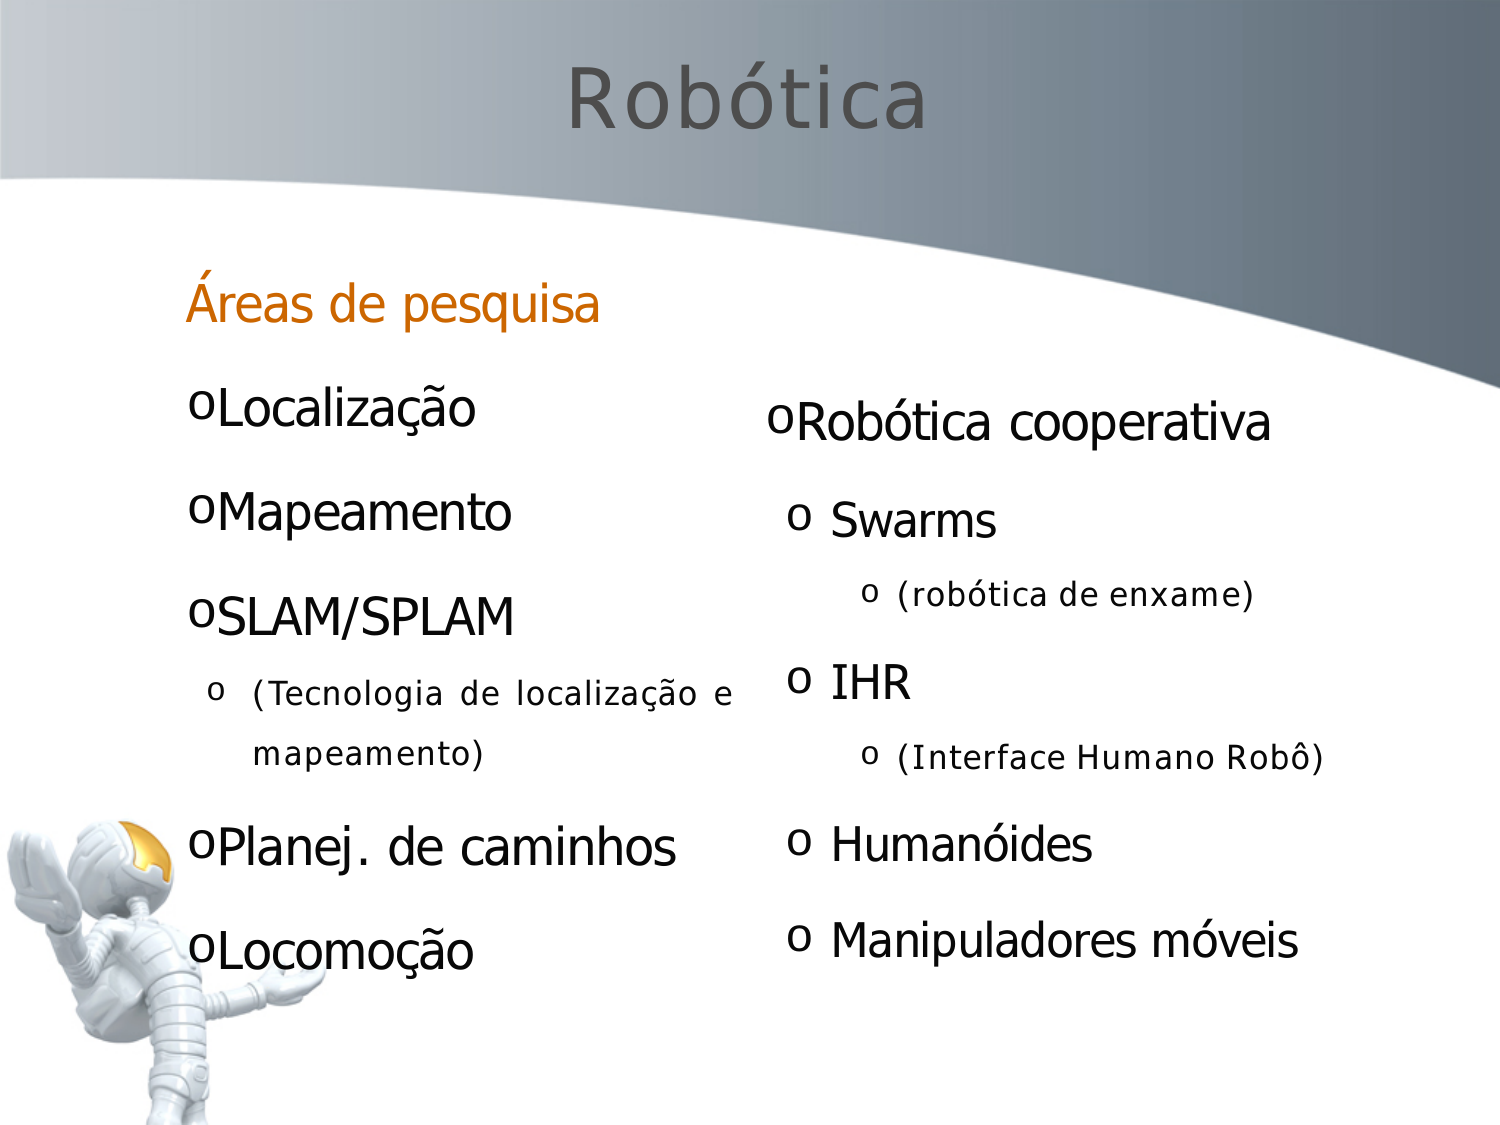

# Robótica
Áreas de pesquisa
Localização
Mapeamento
SLAM/SPLAM
(Tecnologia de localização e mapeamento)
Planej. de caminhos
Locomoção
Robótica cooperativa
Swarms
(robótica de enxame)
IHR
(Interface Humano Robô)
Humanóides
Manipuladores móveis